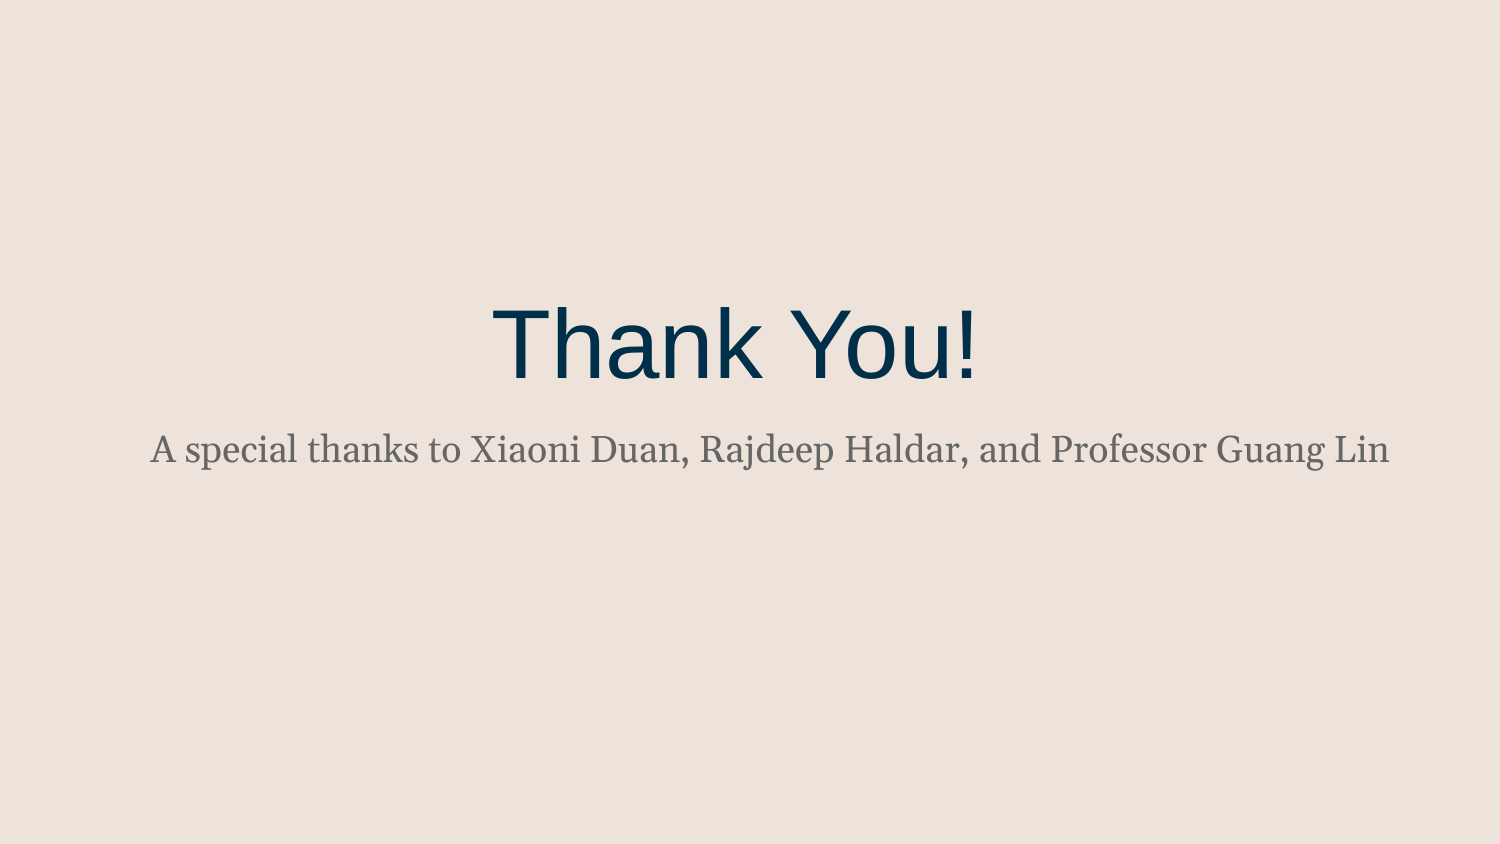

# Thank You!
A special thanks to Xiaoni Duan, Rajdeep Haldar, and Professor Guang Lin